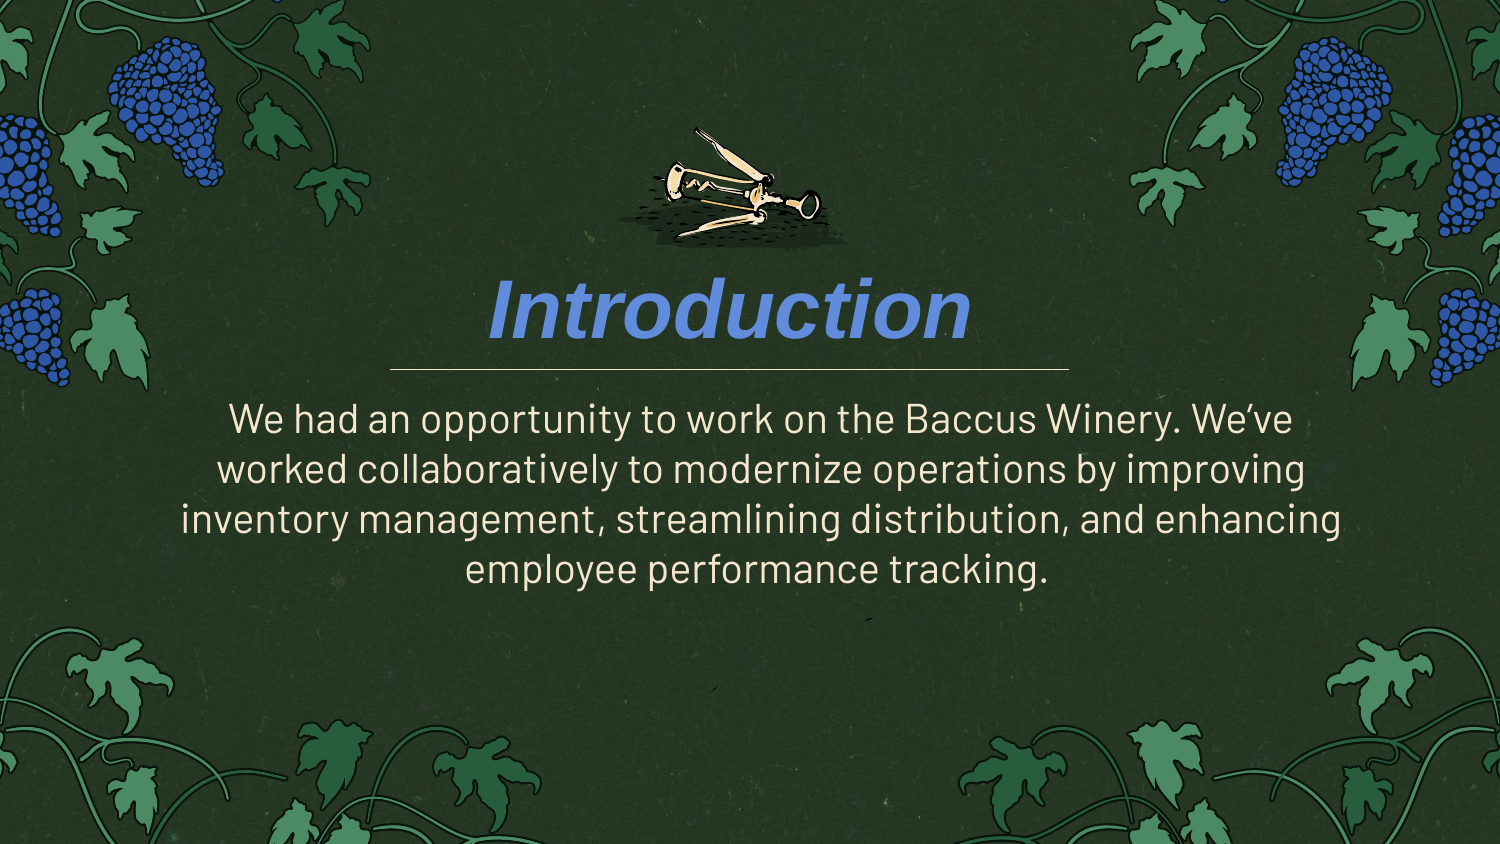

# Introduction
We had an opportunity to work on the Baccus Winery. We’ve worked collaboratively to modernize operations by improving inventory management, streamlining distribution, and enhancing employee performance tracking.